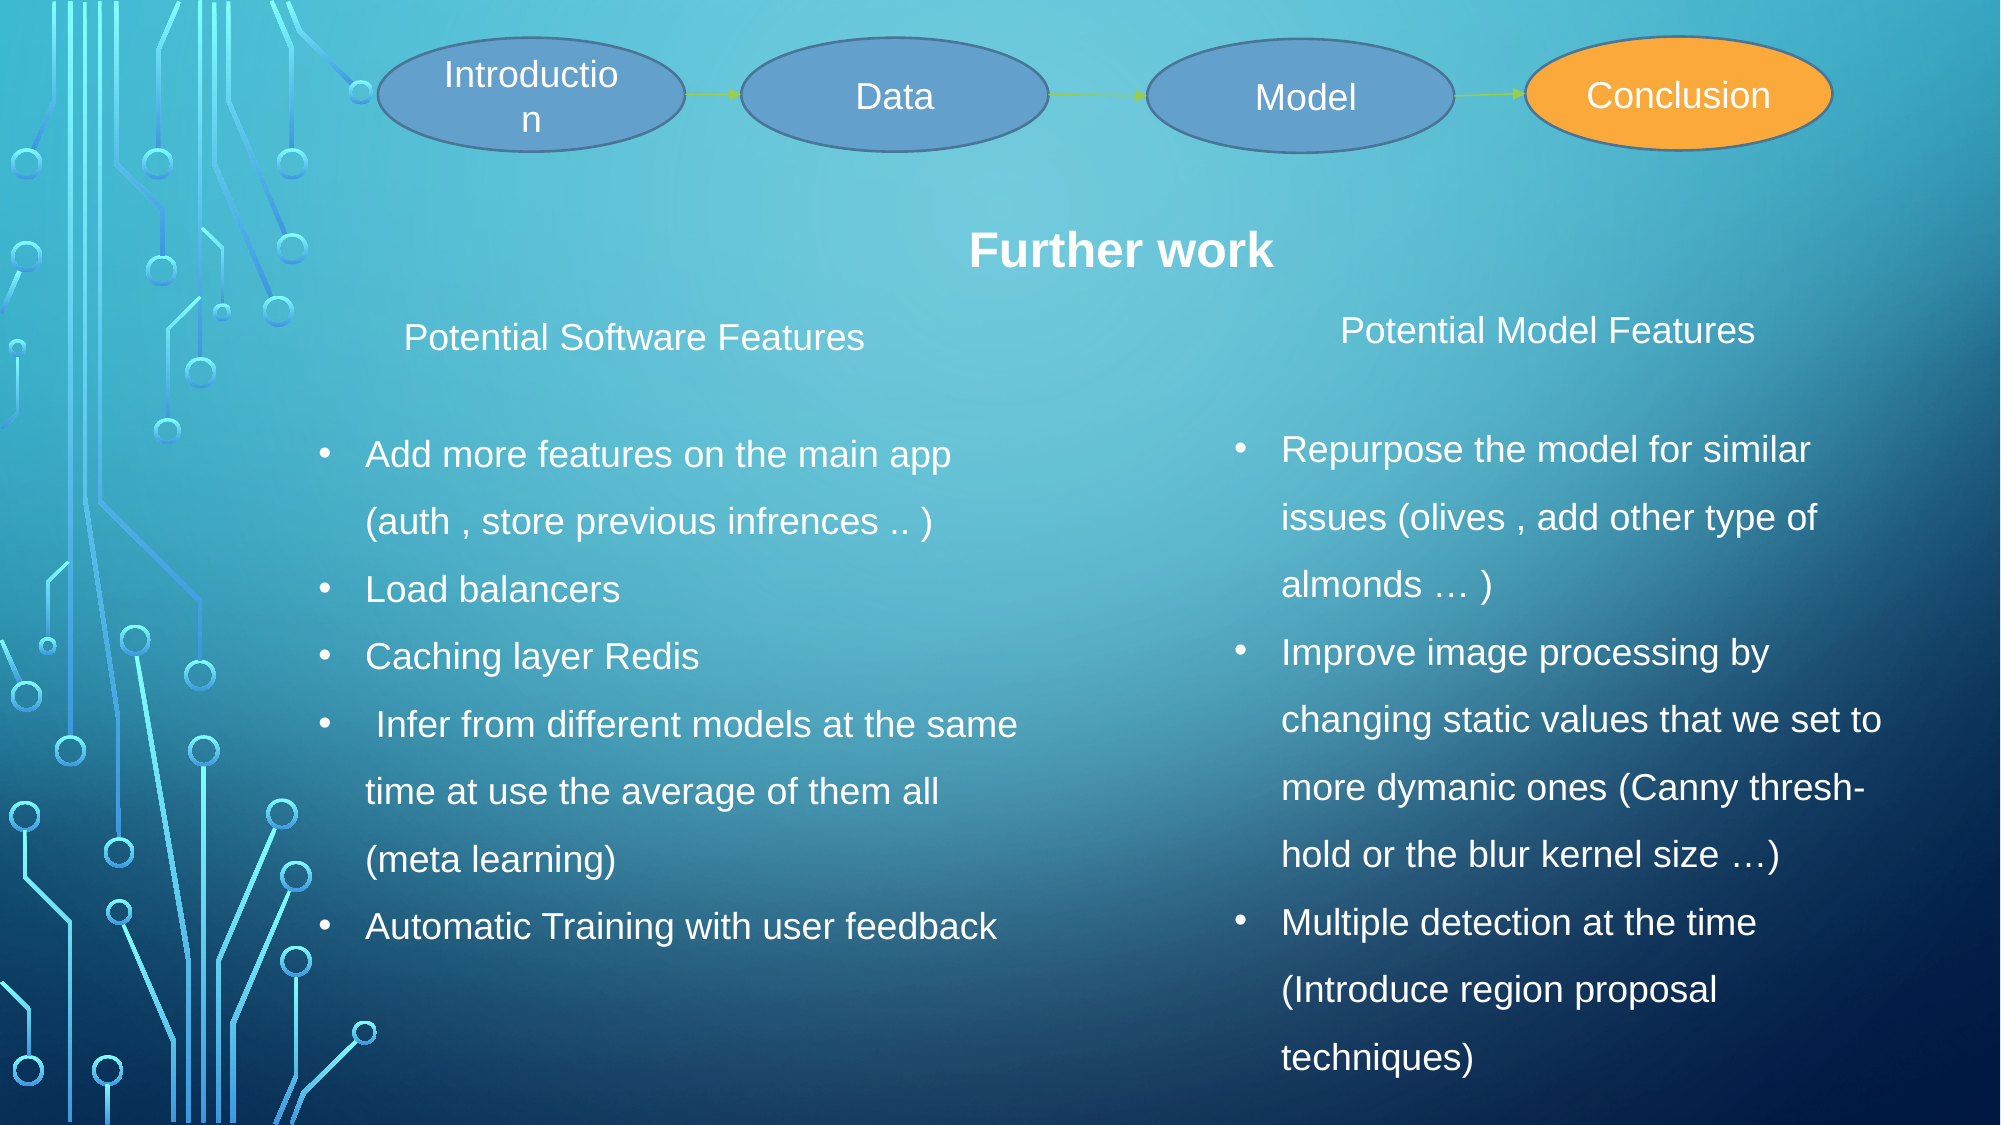

Conclusion
Data
Introduction
 Model
Further work
Potential Model Features
Potential Software Features
Repurpose the model for similar issues (olives , add other type of almonds … )
Improve image processing by changing static values that we set to more dymanic ones (Canny thresh-hold or the blur kernel size …)
Multiple detection at the time  (Introduce region proposal techniques)

Add more features on the main app (auth , store previous infrences .. )
Load balancers
Caching layer Redis
 Infer from different models at the same time at use the average of them all (meta learning)
Automatic Training with user feedback